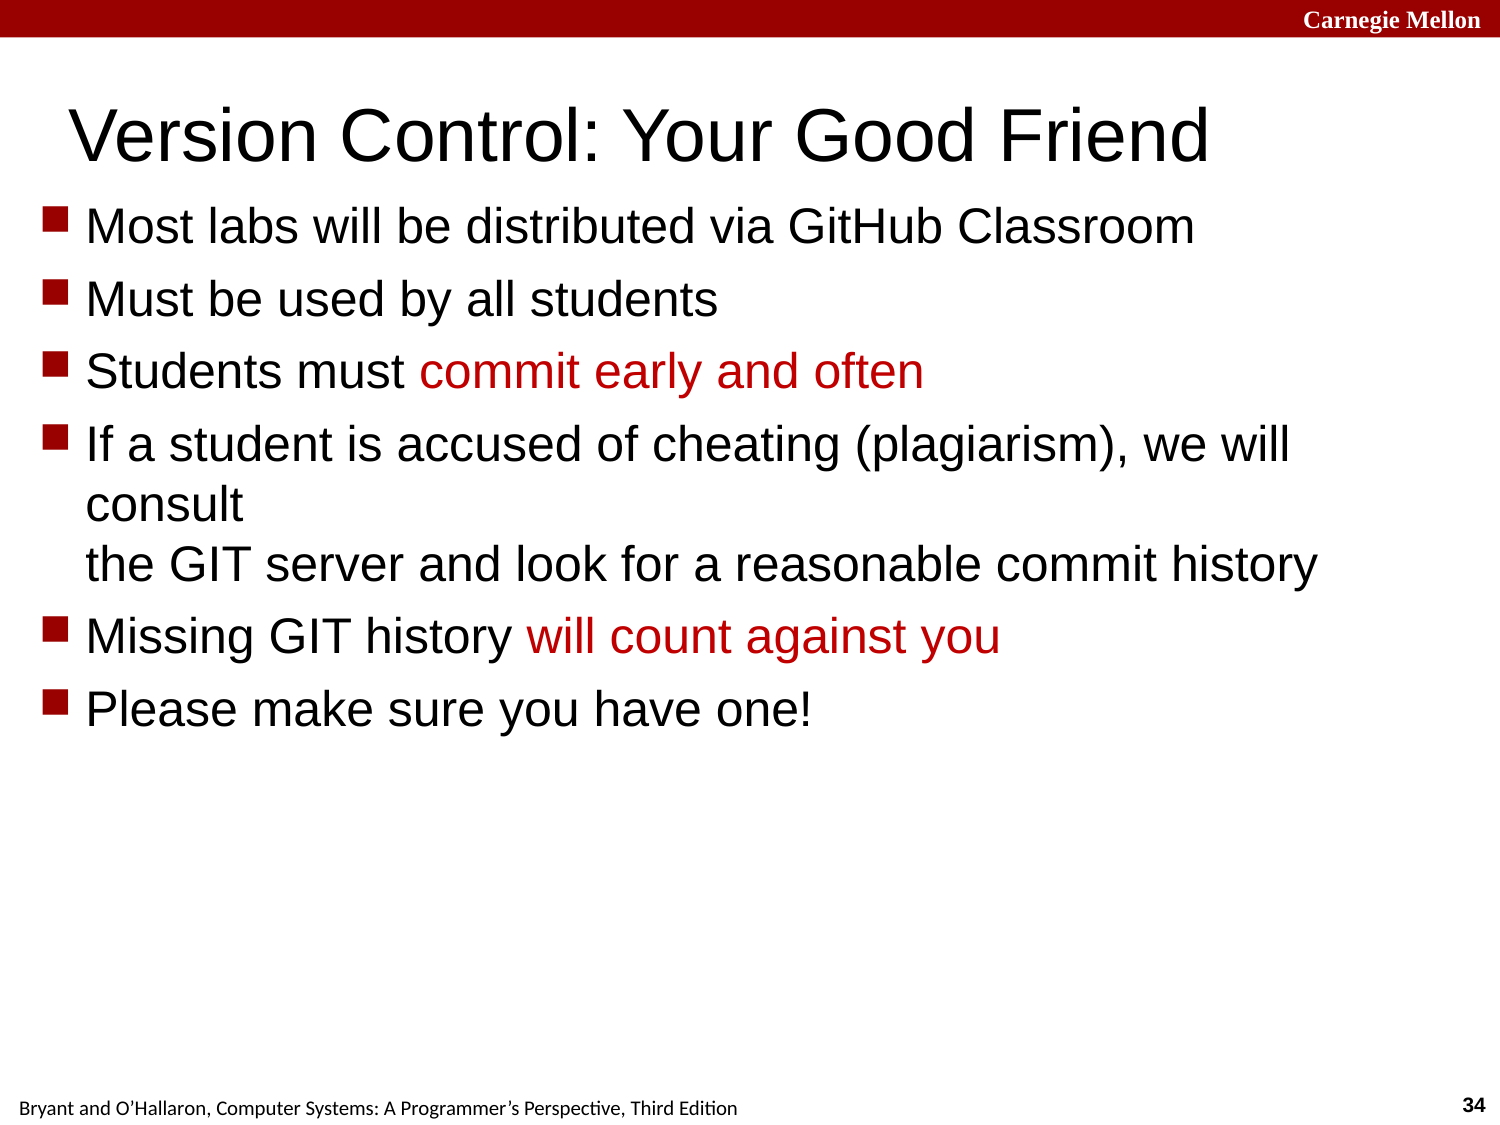

# Version Control: Your Good Friend
Most labs will be distributed via GitHub Classroom
Must be used by all students
Students must commit early and often
If a student is accused of cheating (plagiarism), we will consult
the GIT server and look for a reasonable commit history
Missing GIT history will count against you
Please make sure you have one!